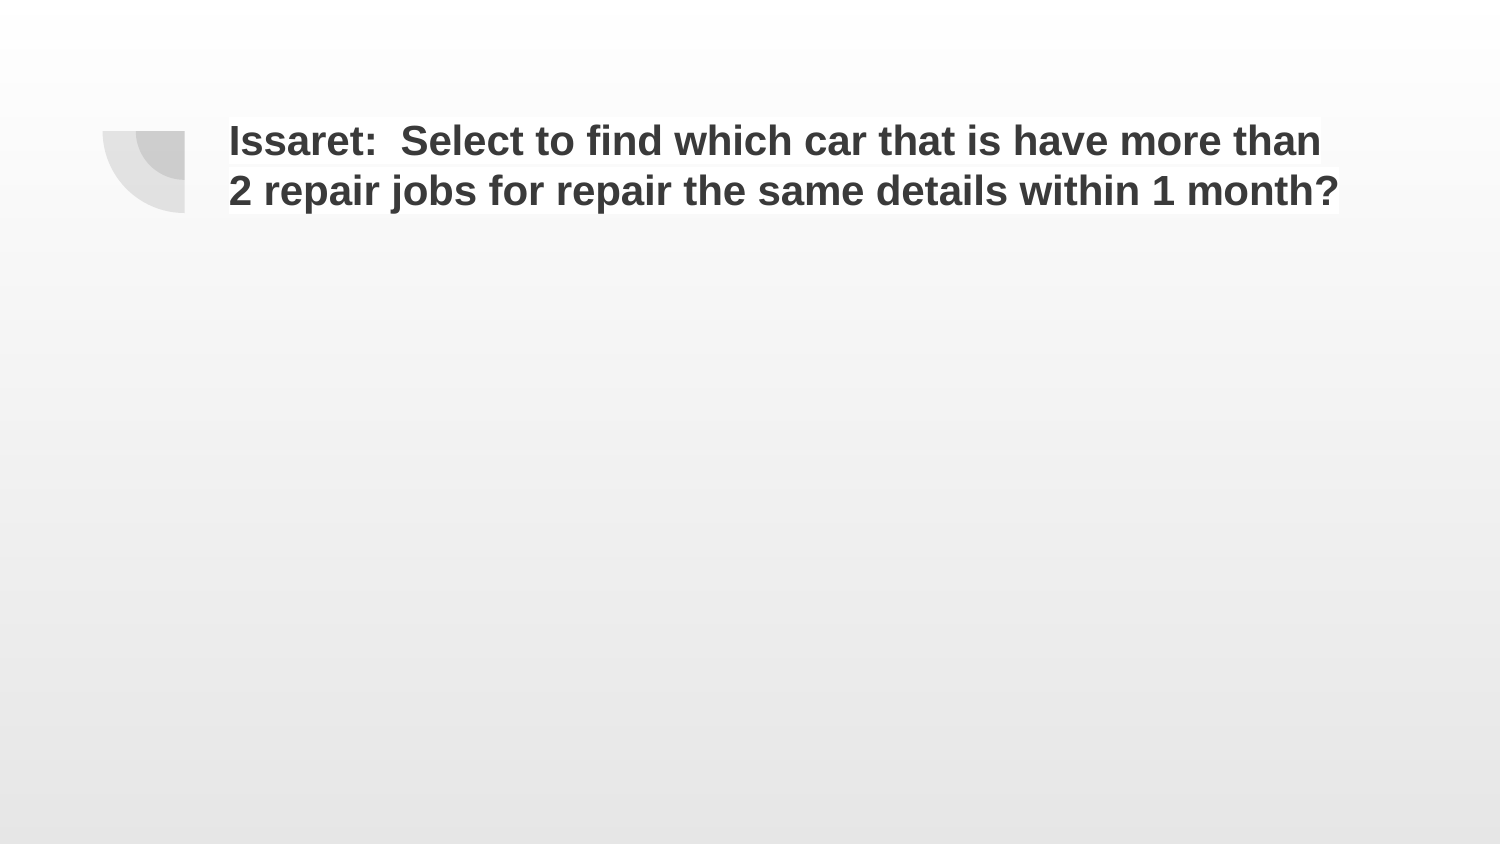

# Issaret:  Select to find which car that is have more than 2 repair jobs for repair the same details within 1 month?